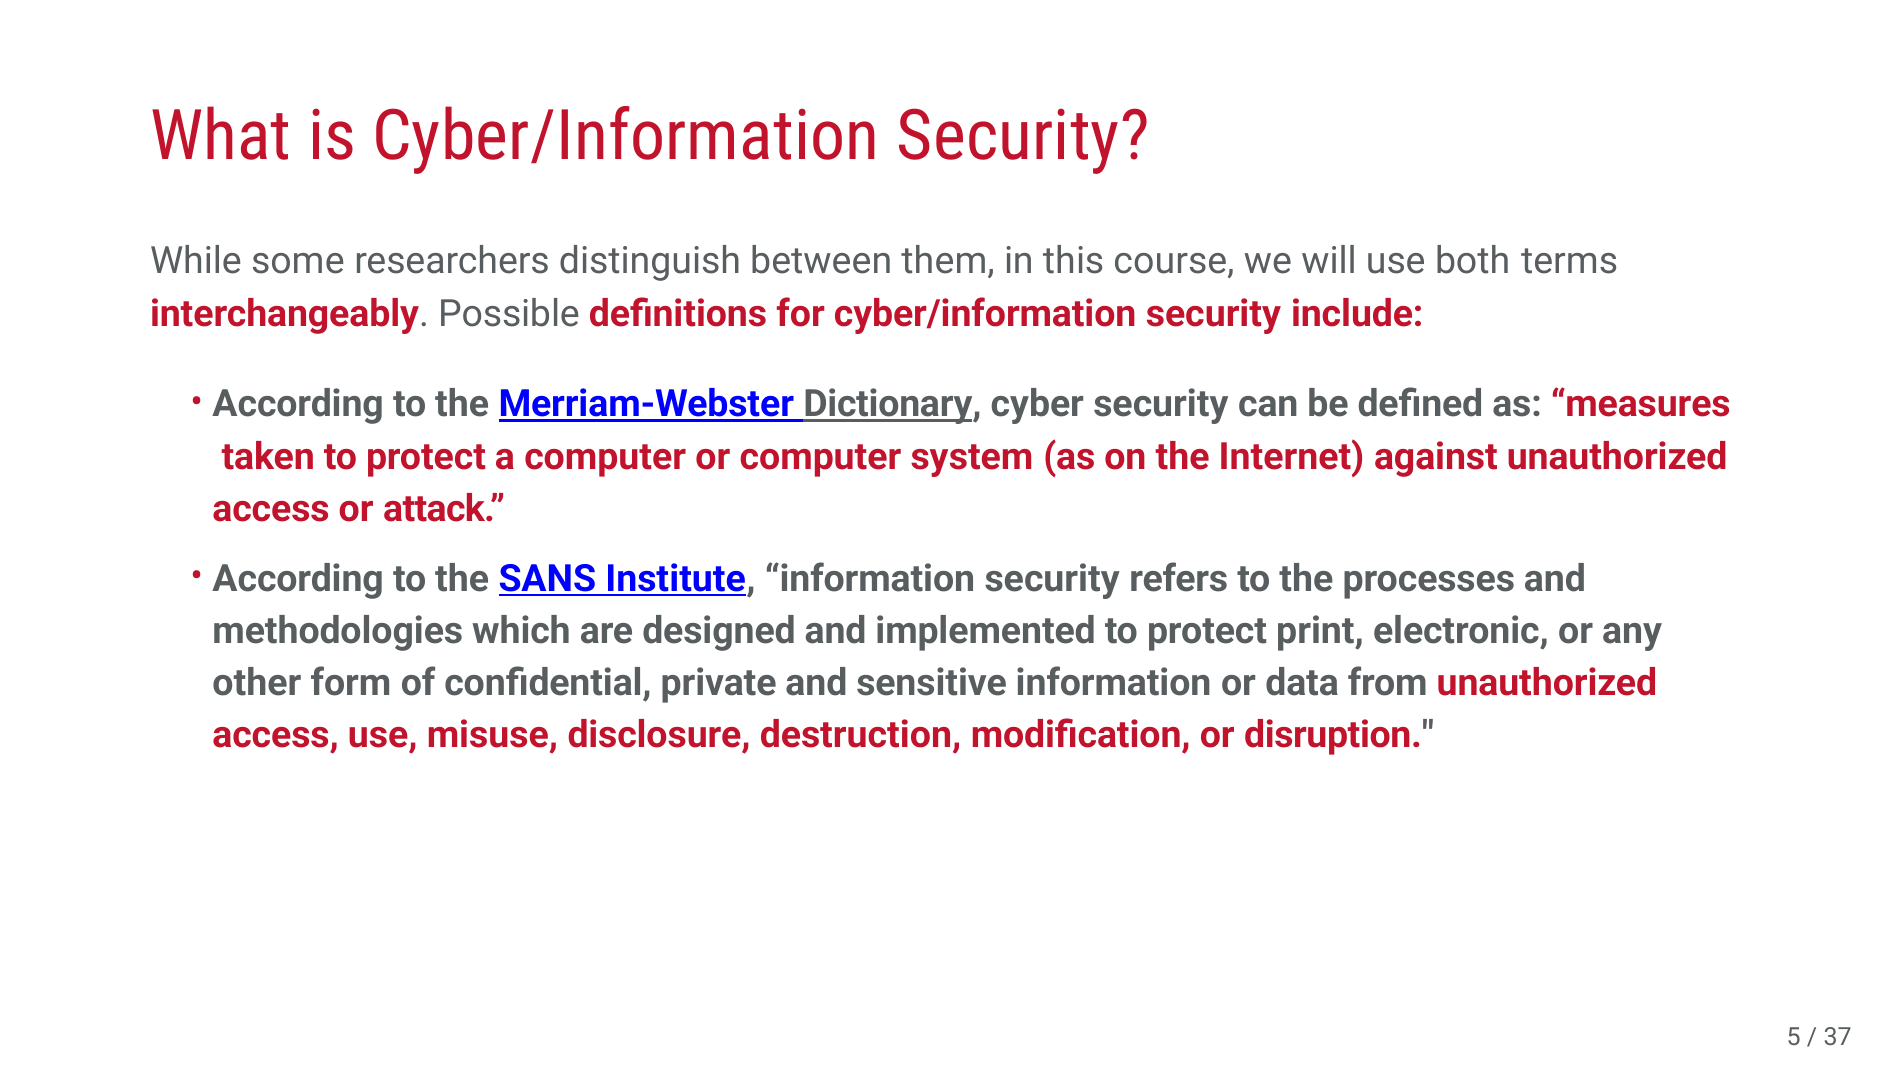

# What is Cyber/Information Security?
While some researchers distinguish between them, in this course, we will use both terms
interchangeably. Possible definitions for cyber/information security include:
According to the Merriam-Webster Dictionary, cyber security can be defined as: “measures  taken to protect a computer or computer system (as on the Internet) against unauthorized  access or attack.”
According to the SANS Institute, “information security refers to the processes and  methodologies which are designed and implemented to protect print, electronic, or any  other form of confidential, private and sensitive information or data from unauthorized  access, use, misuse, disclosure, destruction, modification, or disruption."
5 / 37